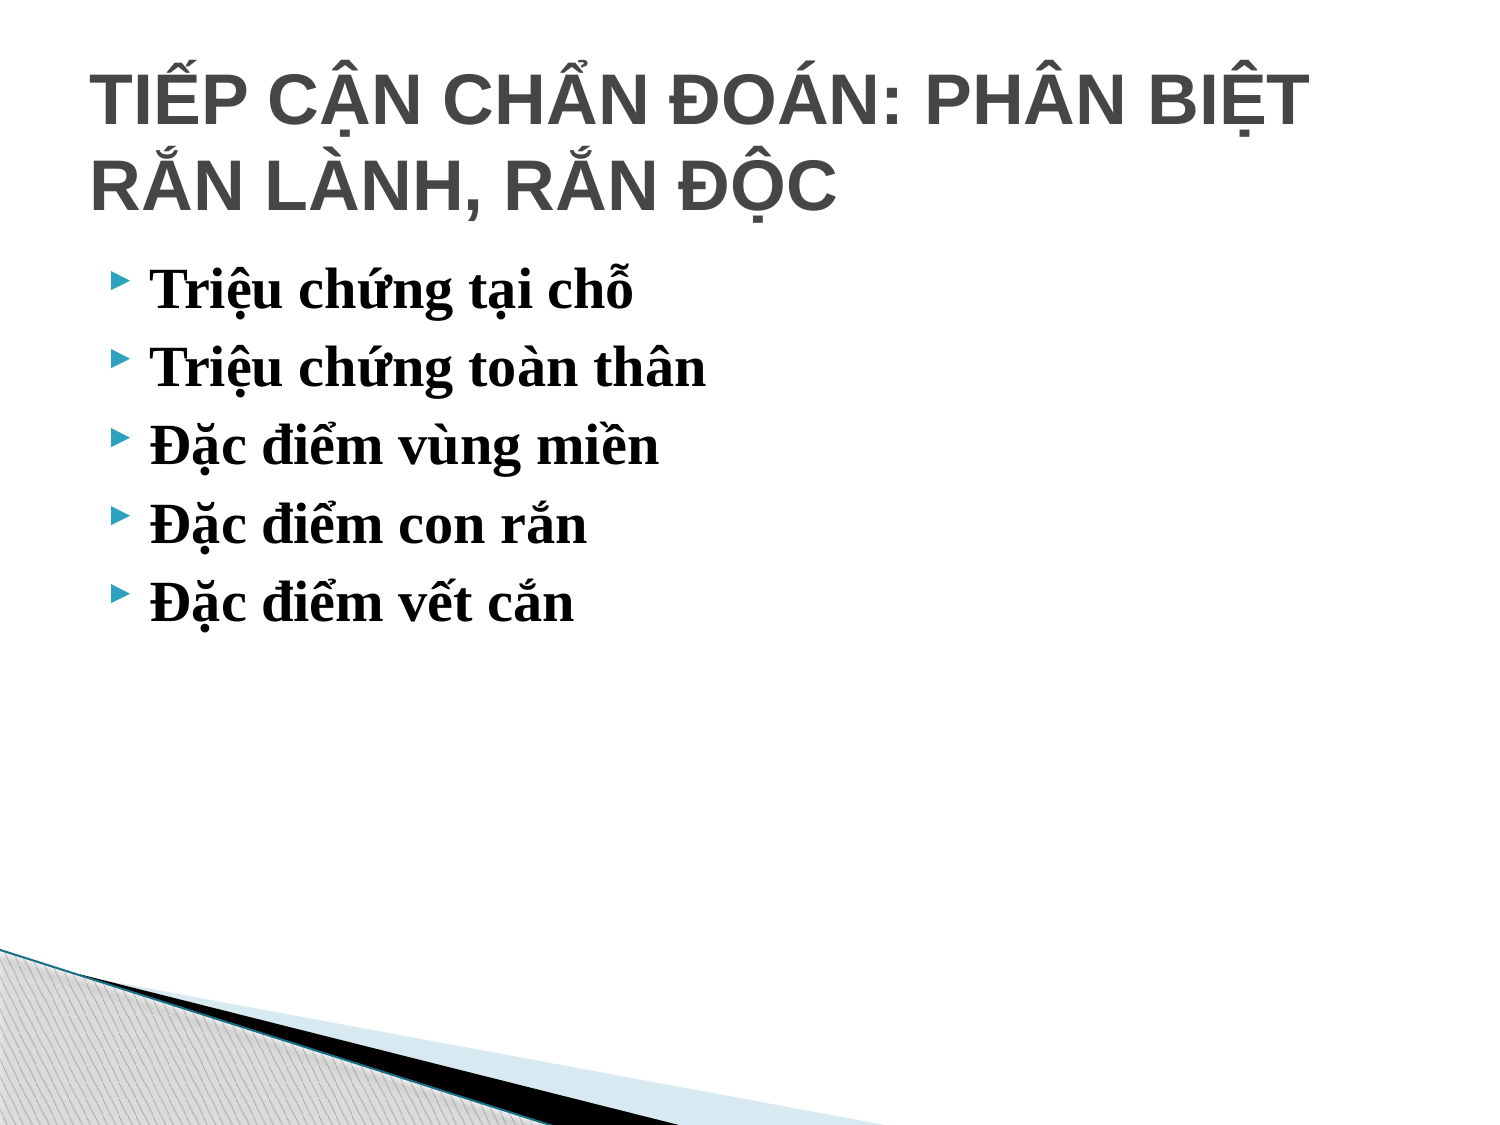

# TIẾP CẬN CHẨN ĐOÁN: PHÂN BIỆT RẮN LÀNH, RẮN ĐỘC
Triệu chứng tại chỗ
Triệu chứng toàn thân
Đặc điểm vùng miền
Đặc điểm con rắn
Đặc điểm vết cắn